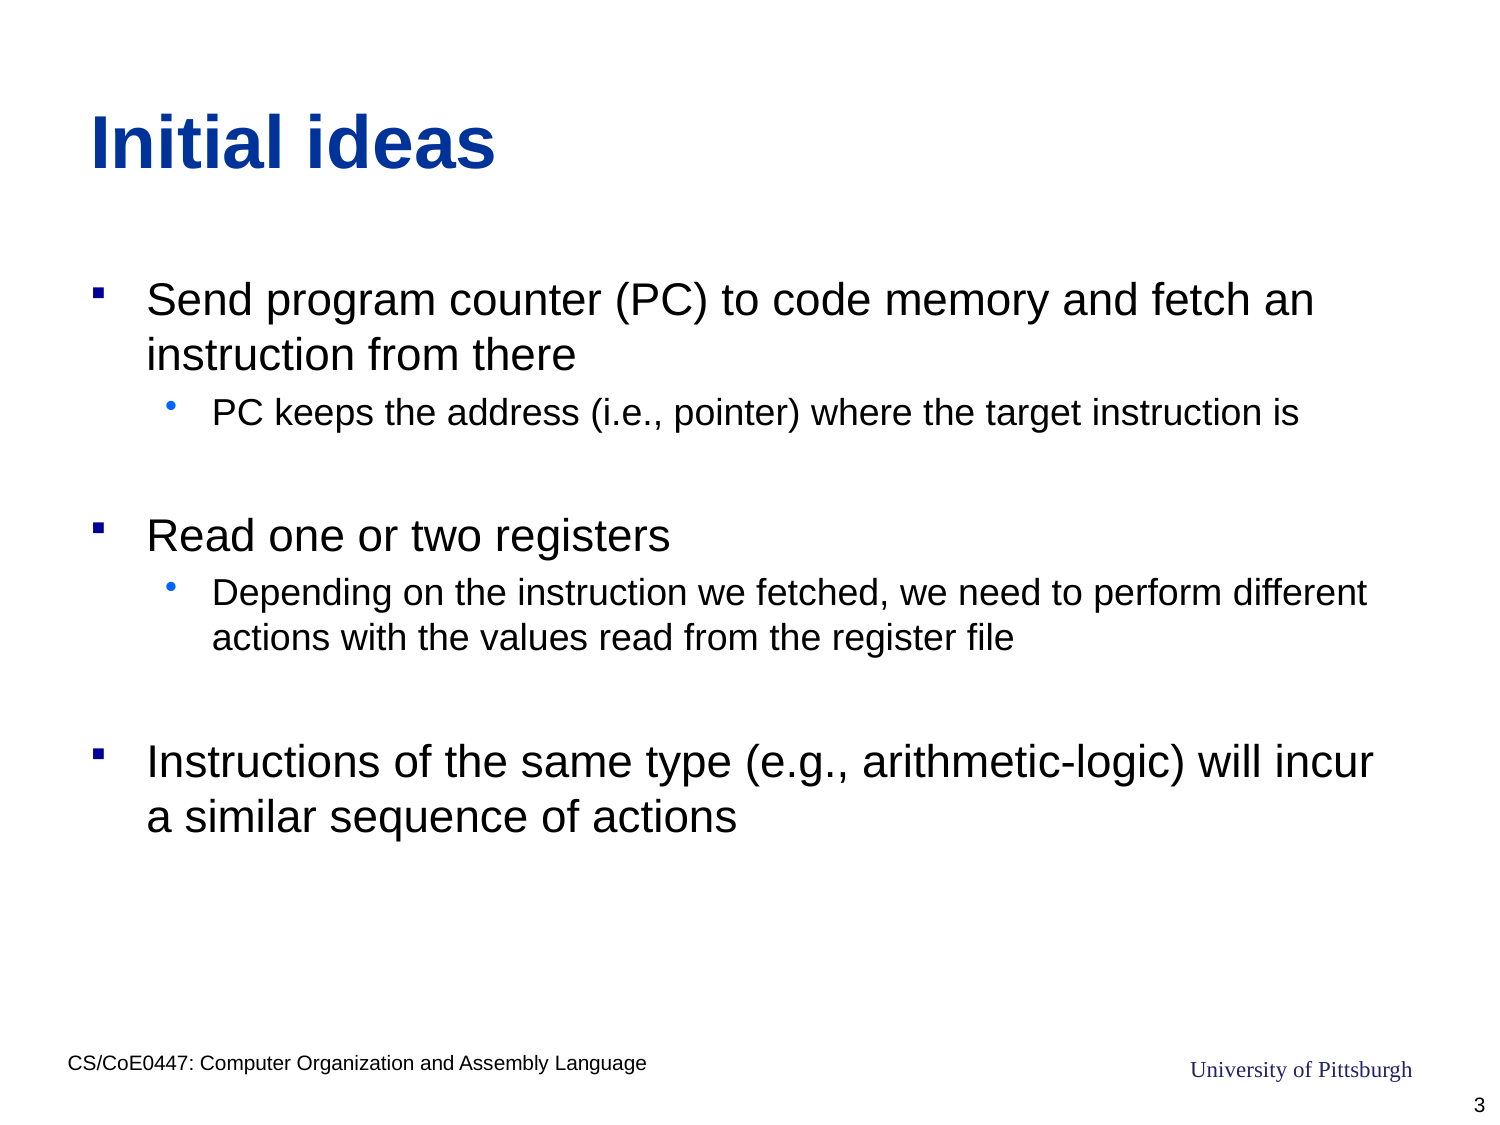

# Initial ideas
Send program counter (PC) to code memory and fetch an instruction from there
PC keeps the address (i.e., pointer) where the target instruction is

Read one or two registers
Depending on the instruction we fetched, we need to perform different actions with the values read from the register file

Instructions of the same type (e.g., arithmetic-logic) will incur a similar sequence of actions